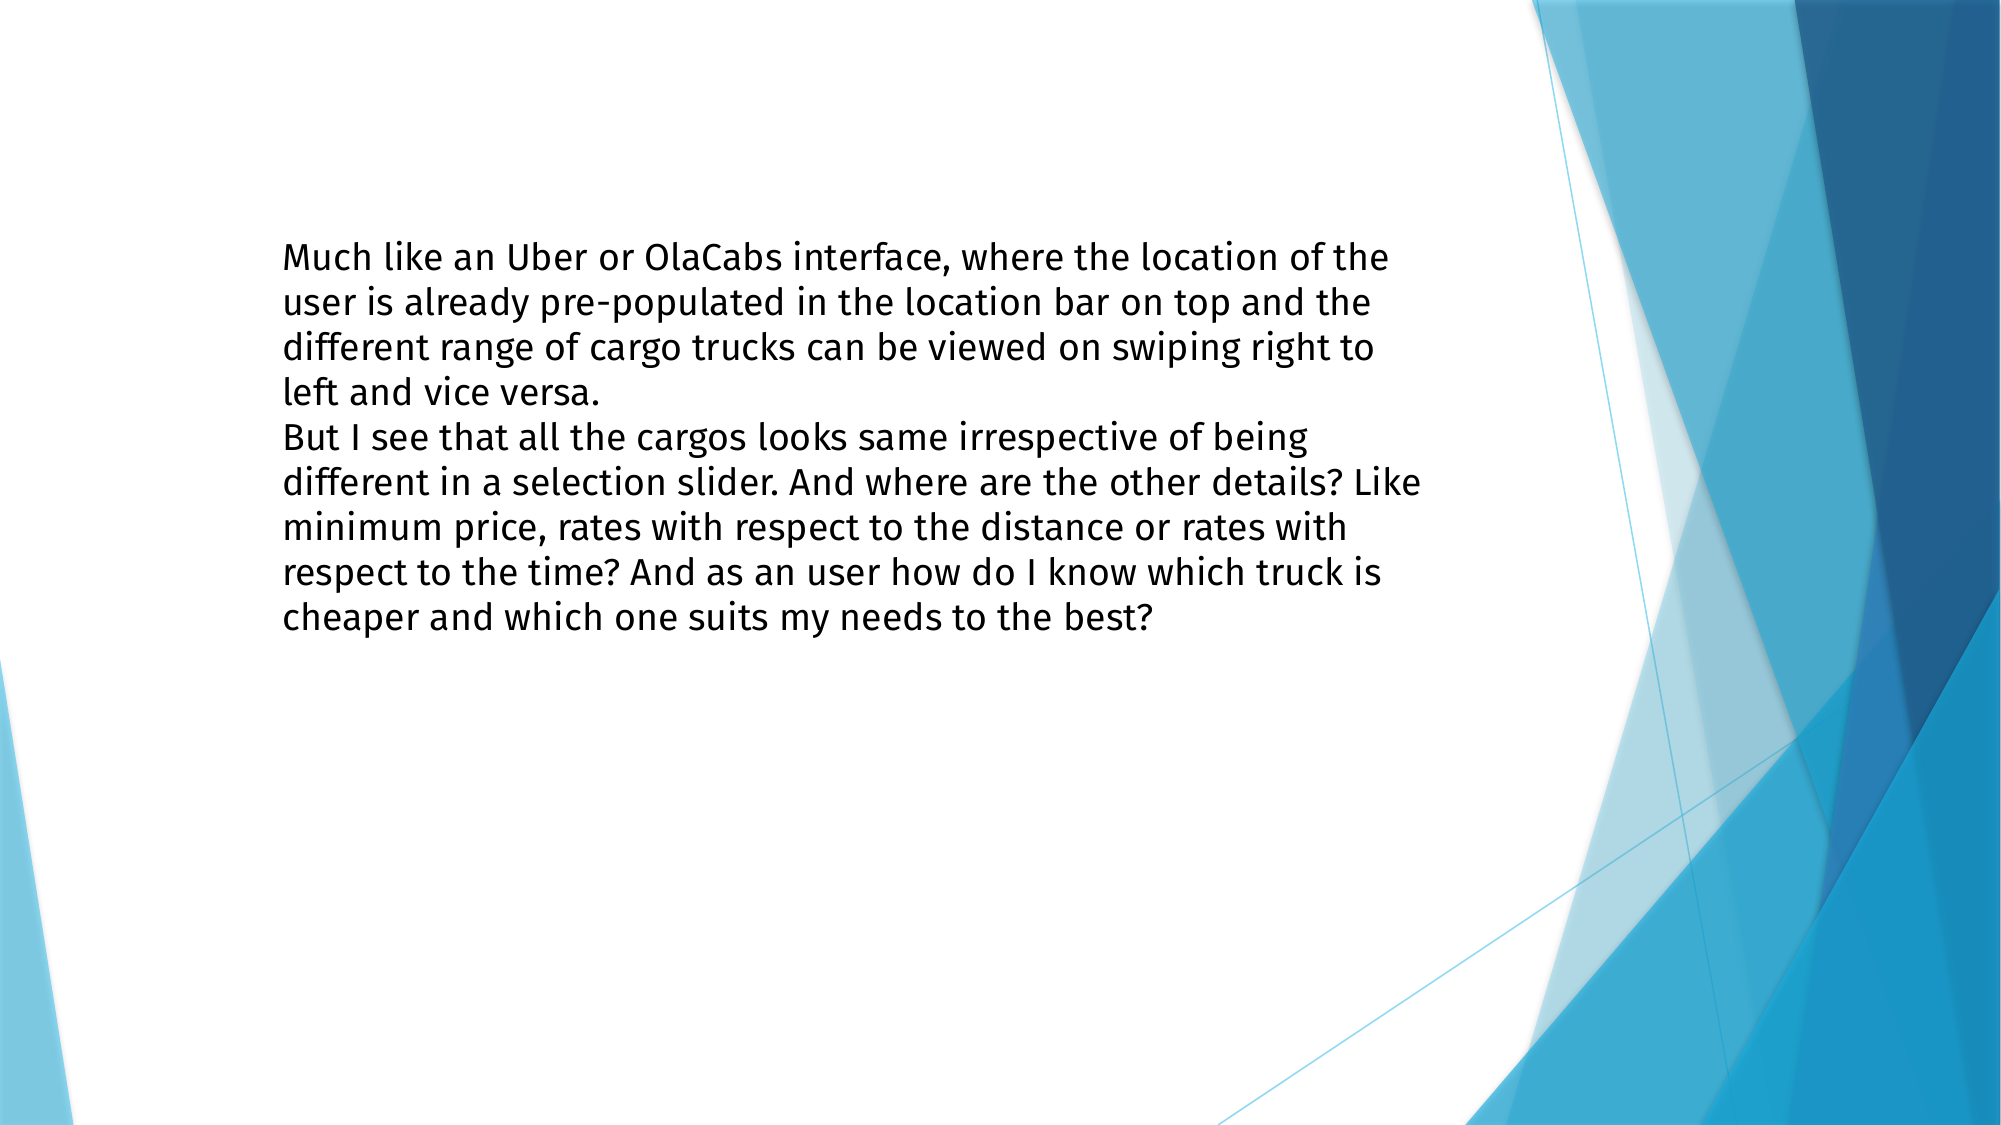

Much like an Uber or OlaCabs interface, where the location of the user is already pre-populated in the location bar on top and the different range of cargo trucks can be viewed on swiping right to left and vice versa.
But I see that all the cargos looks same irrespective of being different in a selection slider. And where are the other details? Like minimum price, rates with respect to the distance or rates with respect to the time? And as an user how do I know which truck is cheaper and which one suits my needs to the best?